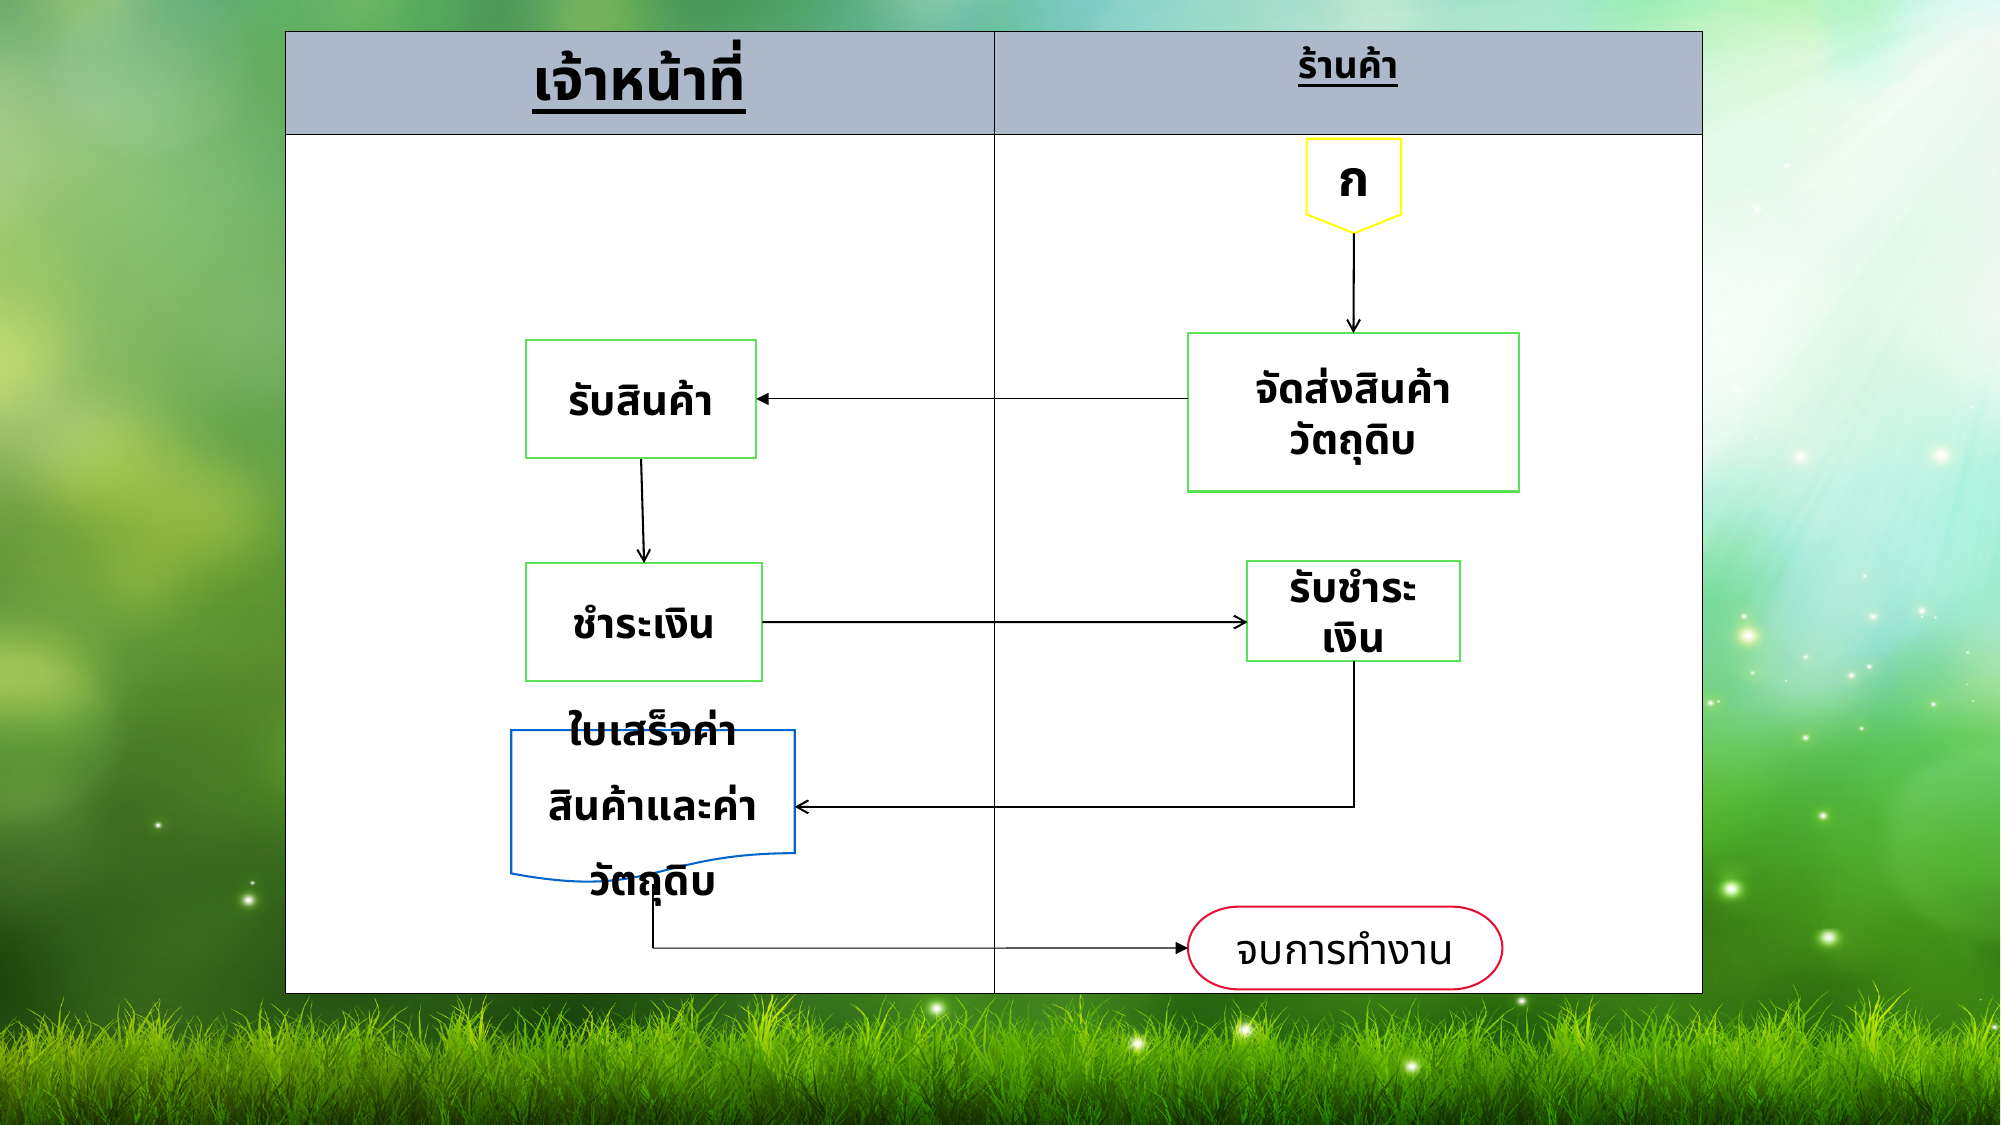

| เจ้าหน้าที่ | ร้านค้า |
| --- | --- |
|  |  |
ก
จัดส่งสินค้าวัตถุดิบ
รับสินค้า
รับชำระเงิน
ชำระเงิน
ใบเสร็จค่าสินค้าและค่าวัตถุดิบ
จบการทำงาน